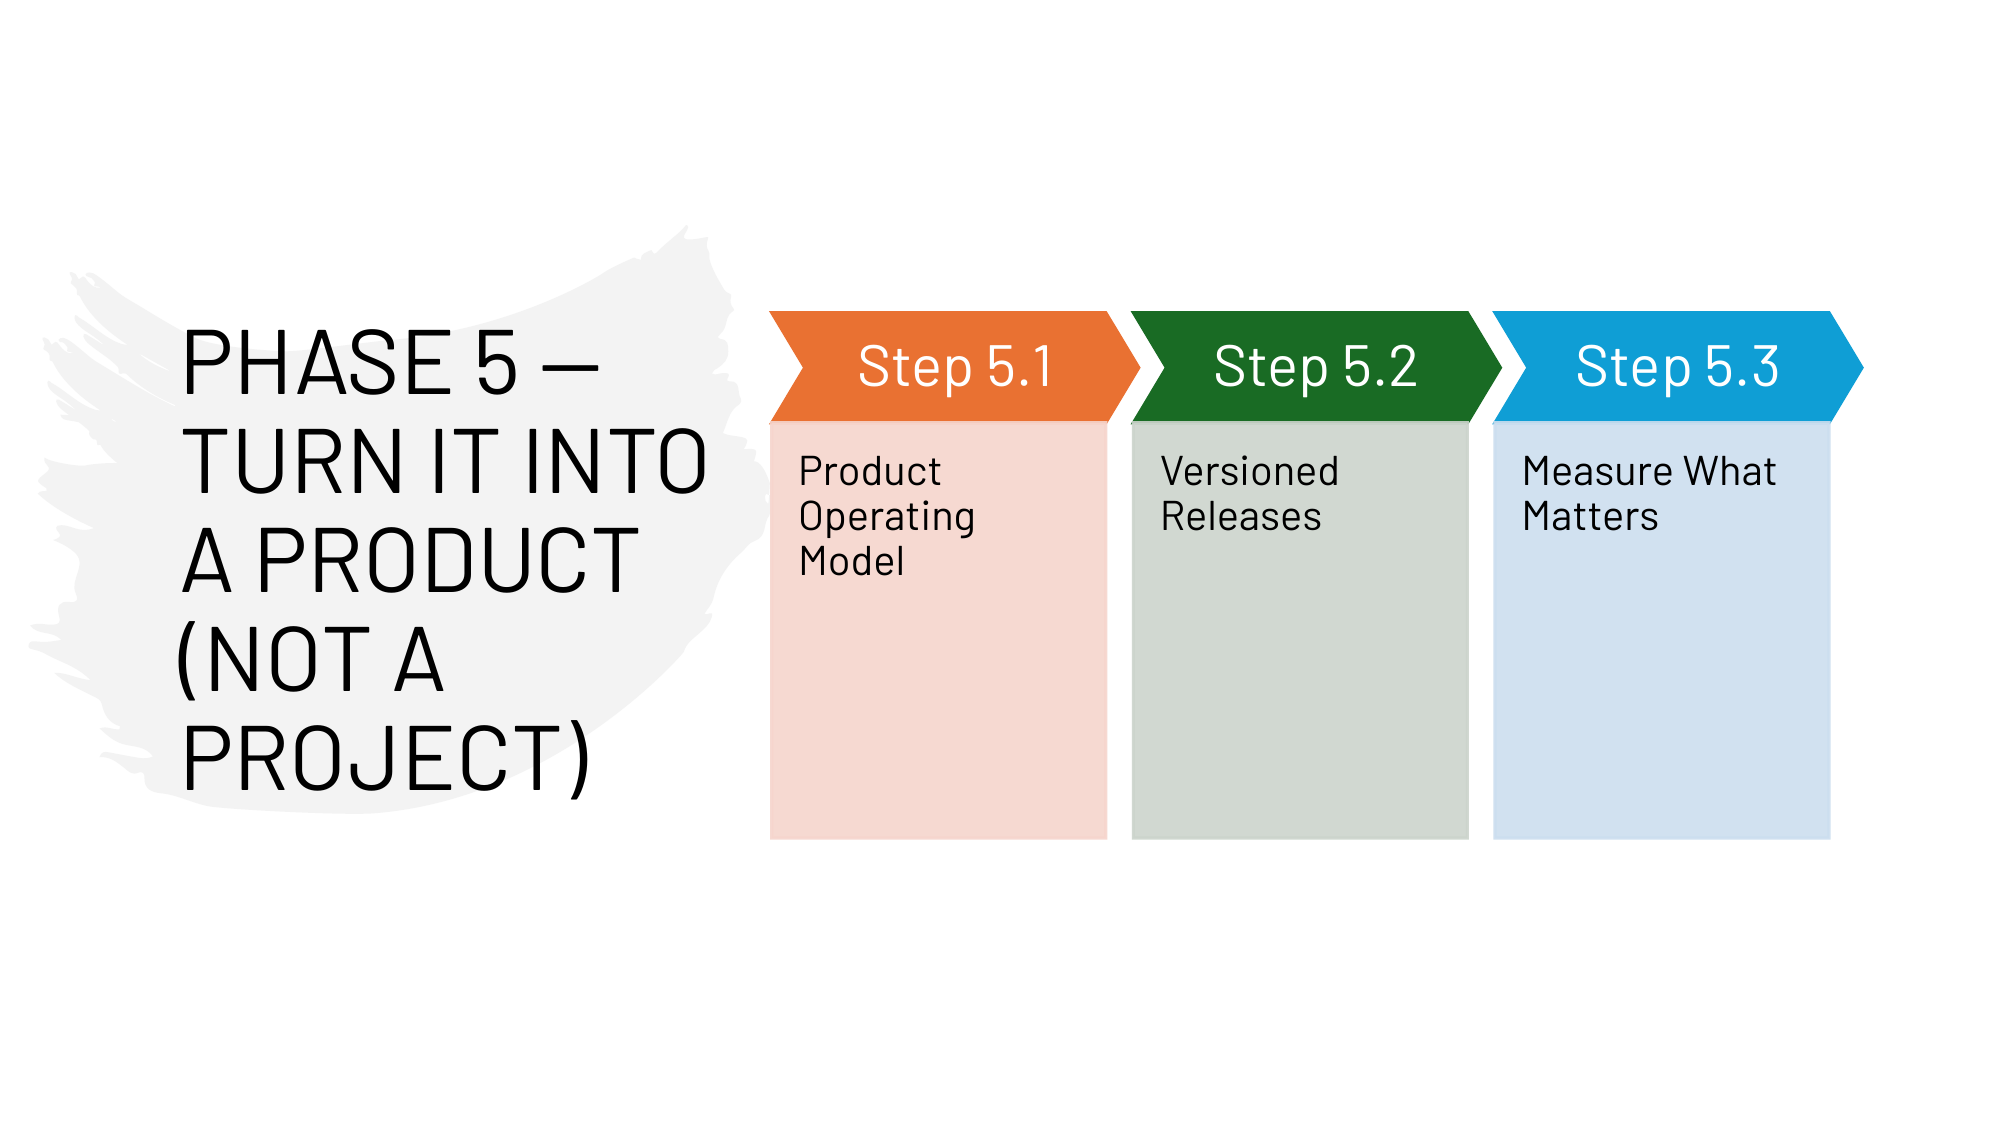

# PHASE 5 — TURN IT INTO A PRODUCT (NOT A PROJECT)
Step 5.1
Product Operating Model
Step 5.2
Versioned Releases
Step 5.3
Measure What Matters